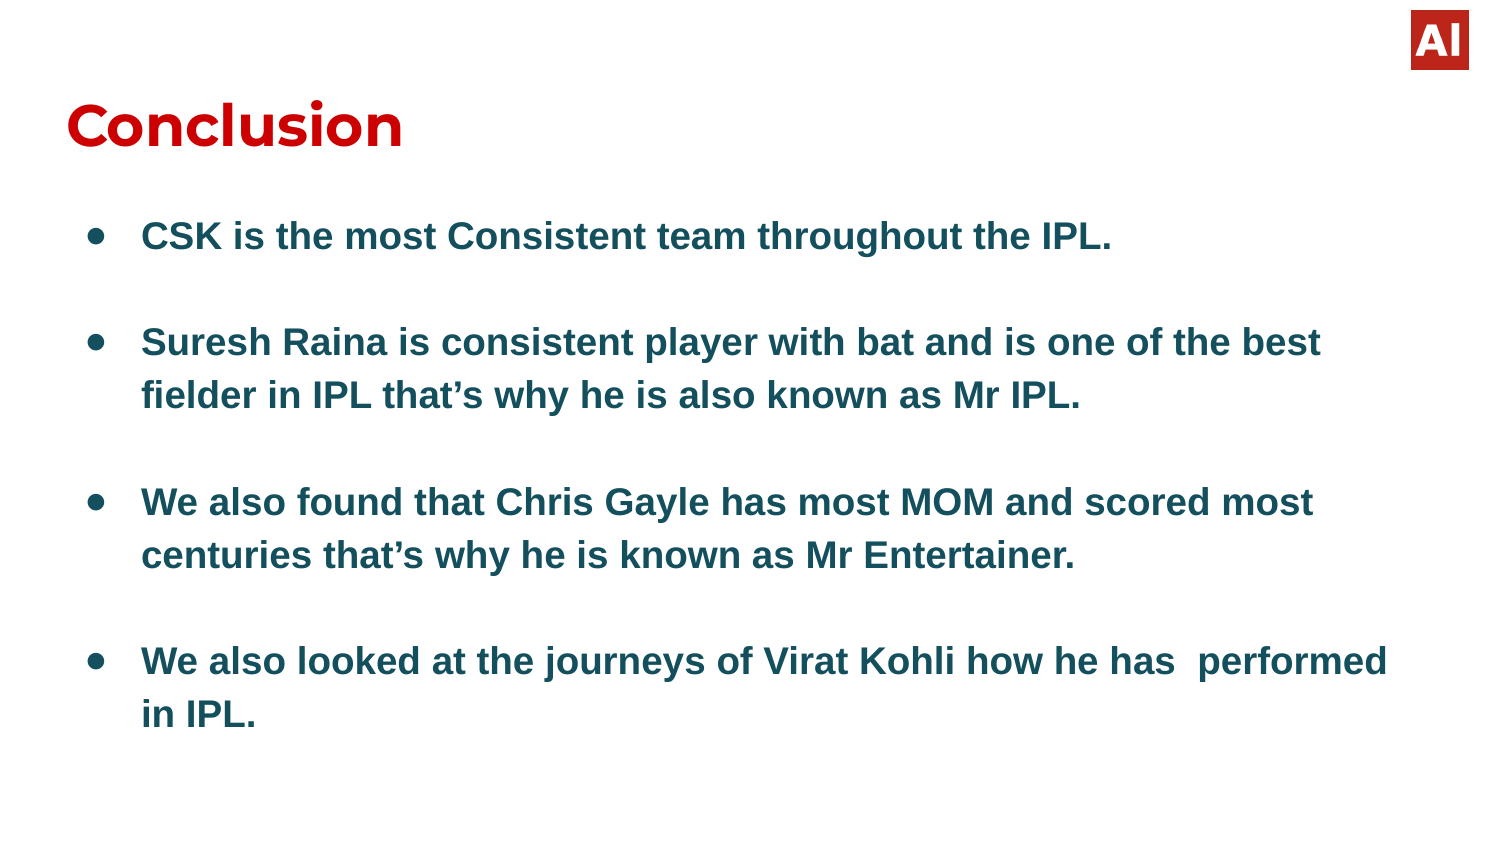

# Conclusion
CSK is the most Consistent team throughout the IPL.

Suresh Raina is consistent player with bat and is one of the best fielder in IPL that’s why he is also known as Mr IPL.

We also found that Chris Gayle has most MOM and scored most centuries that’s why he is known as Mr Entertainer.

We also looked at the journeys of Virat Kohli how he has  performed in IPL.